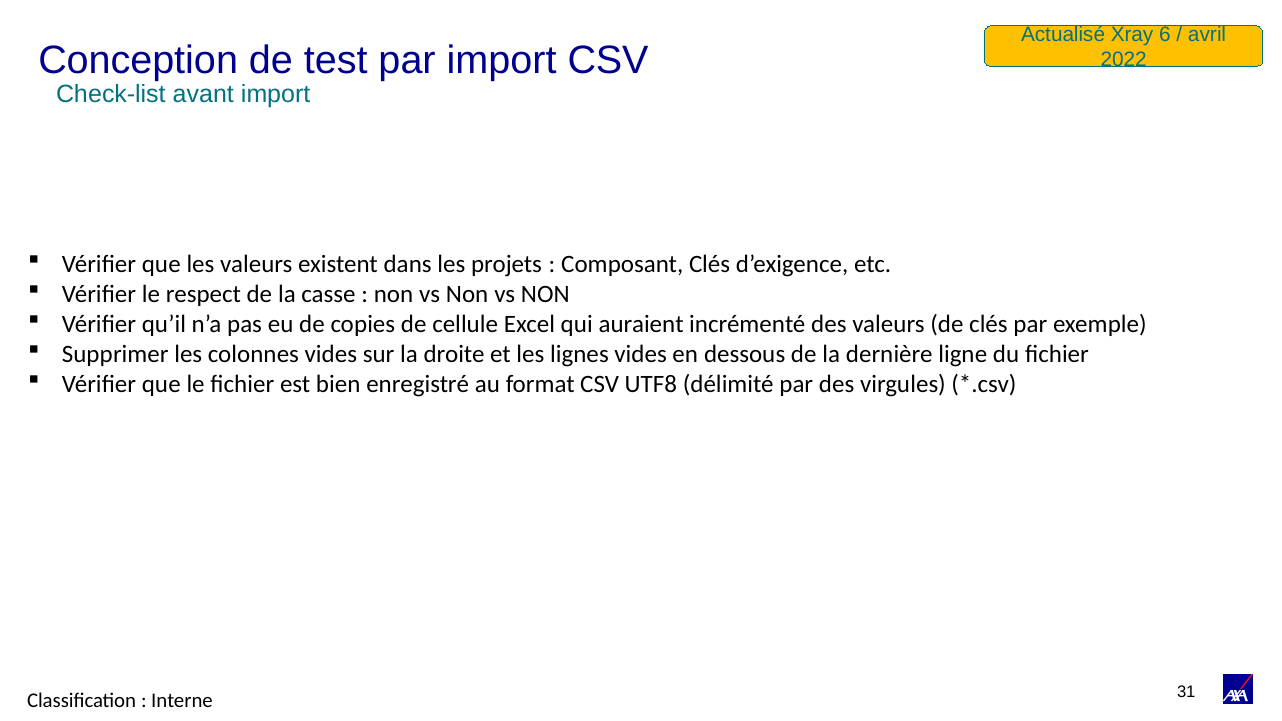

Actualisé Xray 6 / avril 2022
# Conception de test par import CSV
Check-list avant import
 Vérifier que les valeurs existent dans les projets : Composant, Clés d’exigence, etc.
 Vérifier le respect de la casse : non vs Non vs NON
 Vérifier qu’il n’a pas eu de copies de cellule Excel qui auraient incrémenté des valeurs (de clés par exemple)
 Supprimer les colonnes vides sur la droite et les lignes vides en dessous de la dernière ligne du fichier
 Vérifier que le fichier est bien enregistré au format CSV UTF8 (délimité par des virgules) (*.csv)

31